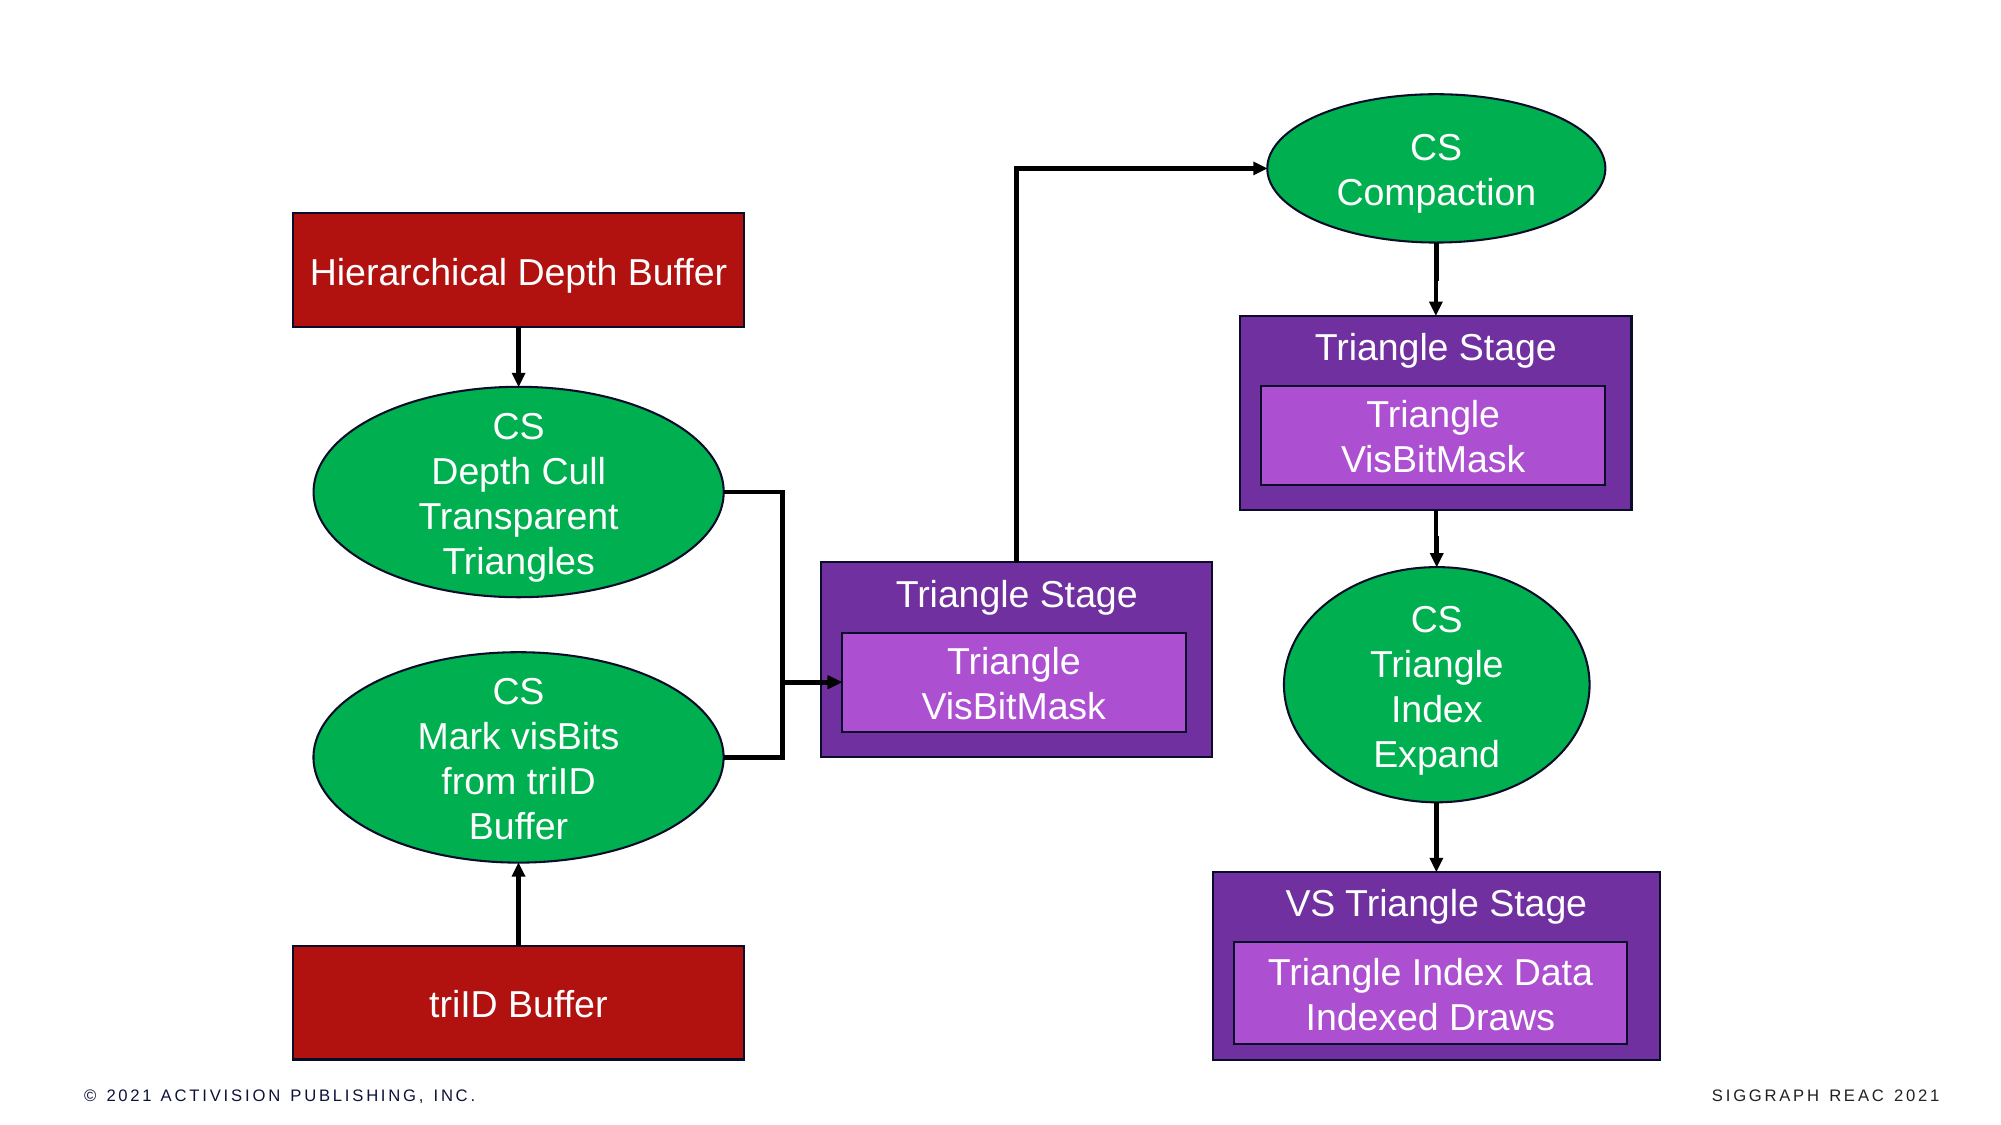

# Pipeline Setup : F+ CULLING
CS
Compaction
Hierarchical Depth Buffer
Triangle Stage
Triangle VisBitMask
CS
Depth Cull Transparent Triangles
Triangle Stage
CS
Triangle Index Expand
Triangle VisBitMask
CS
Mark visBits from triID Buffer
VS Triangle Stage
Triangle Index Data
Indexed Draws
triID Buffer